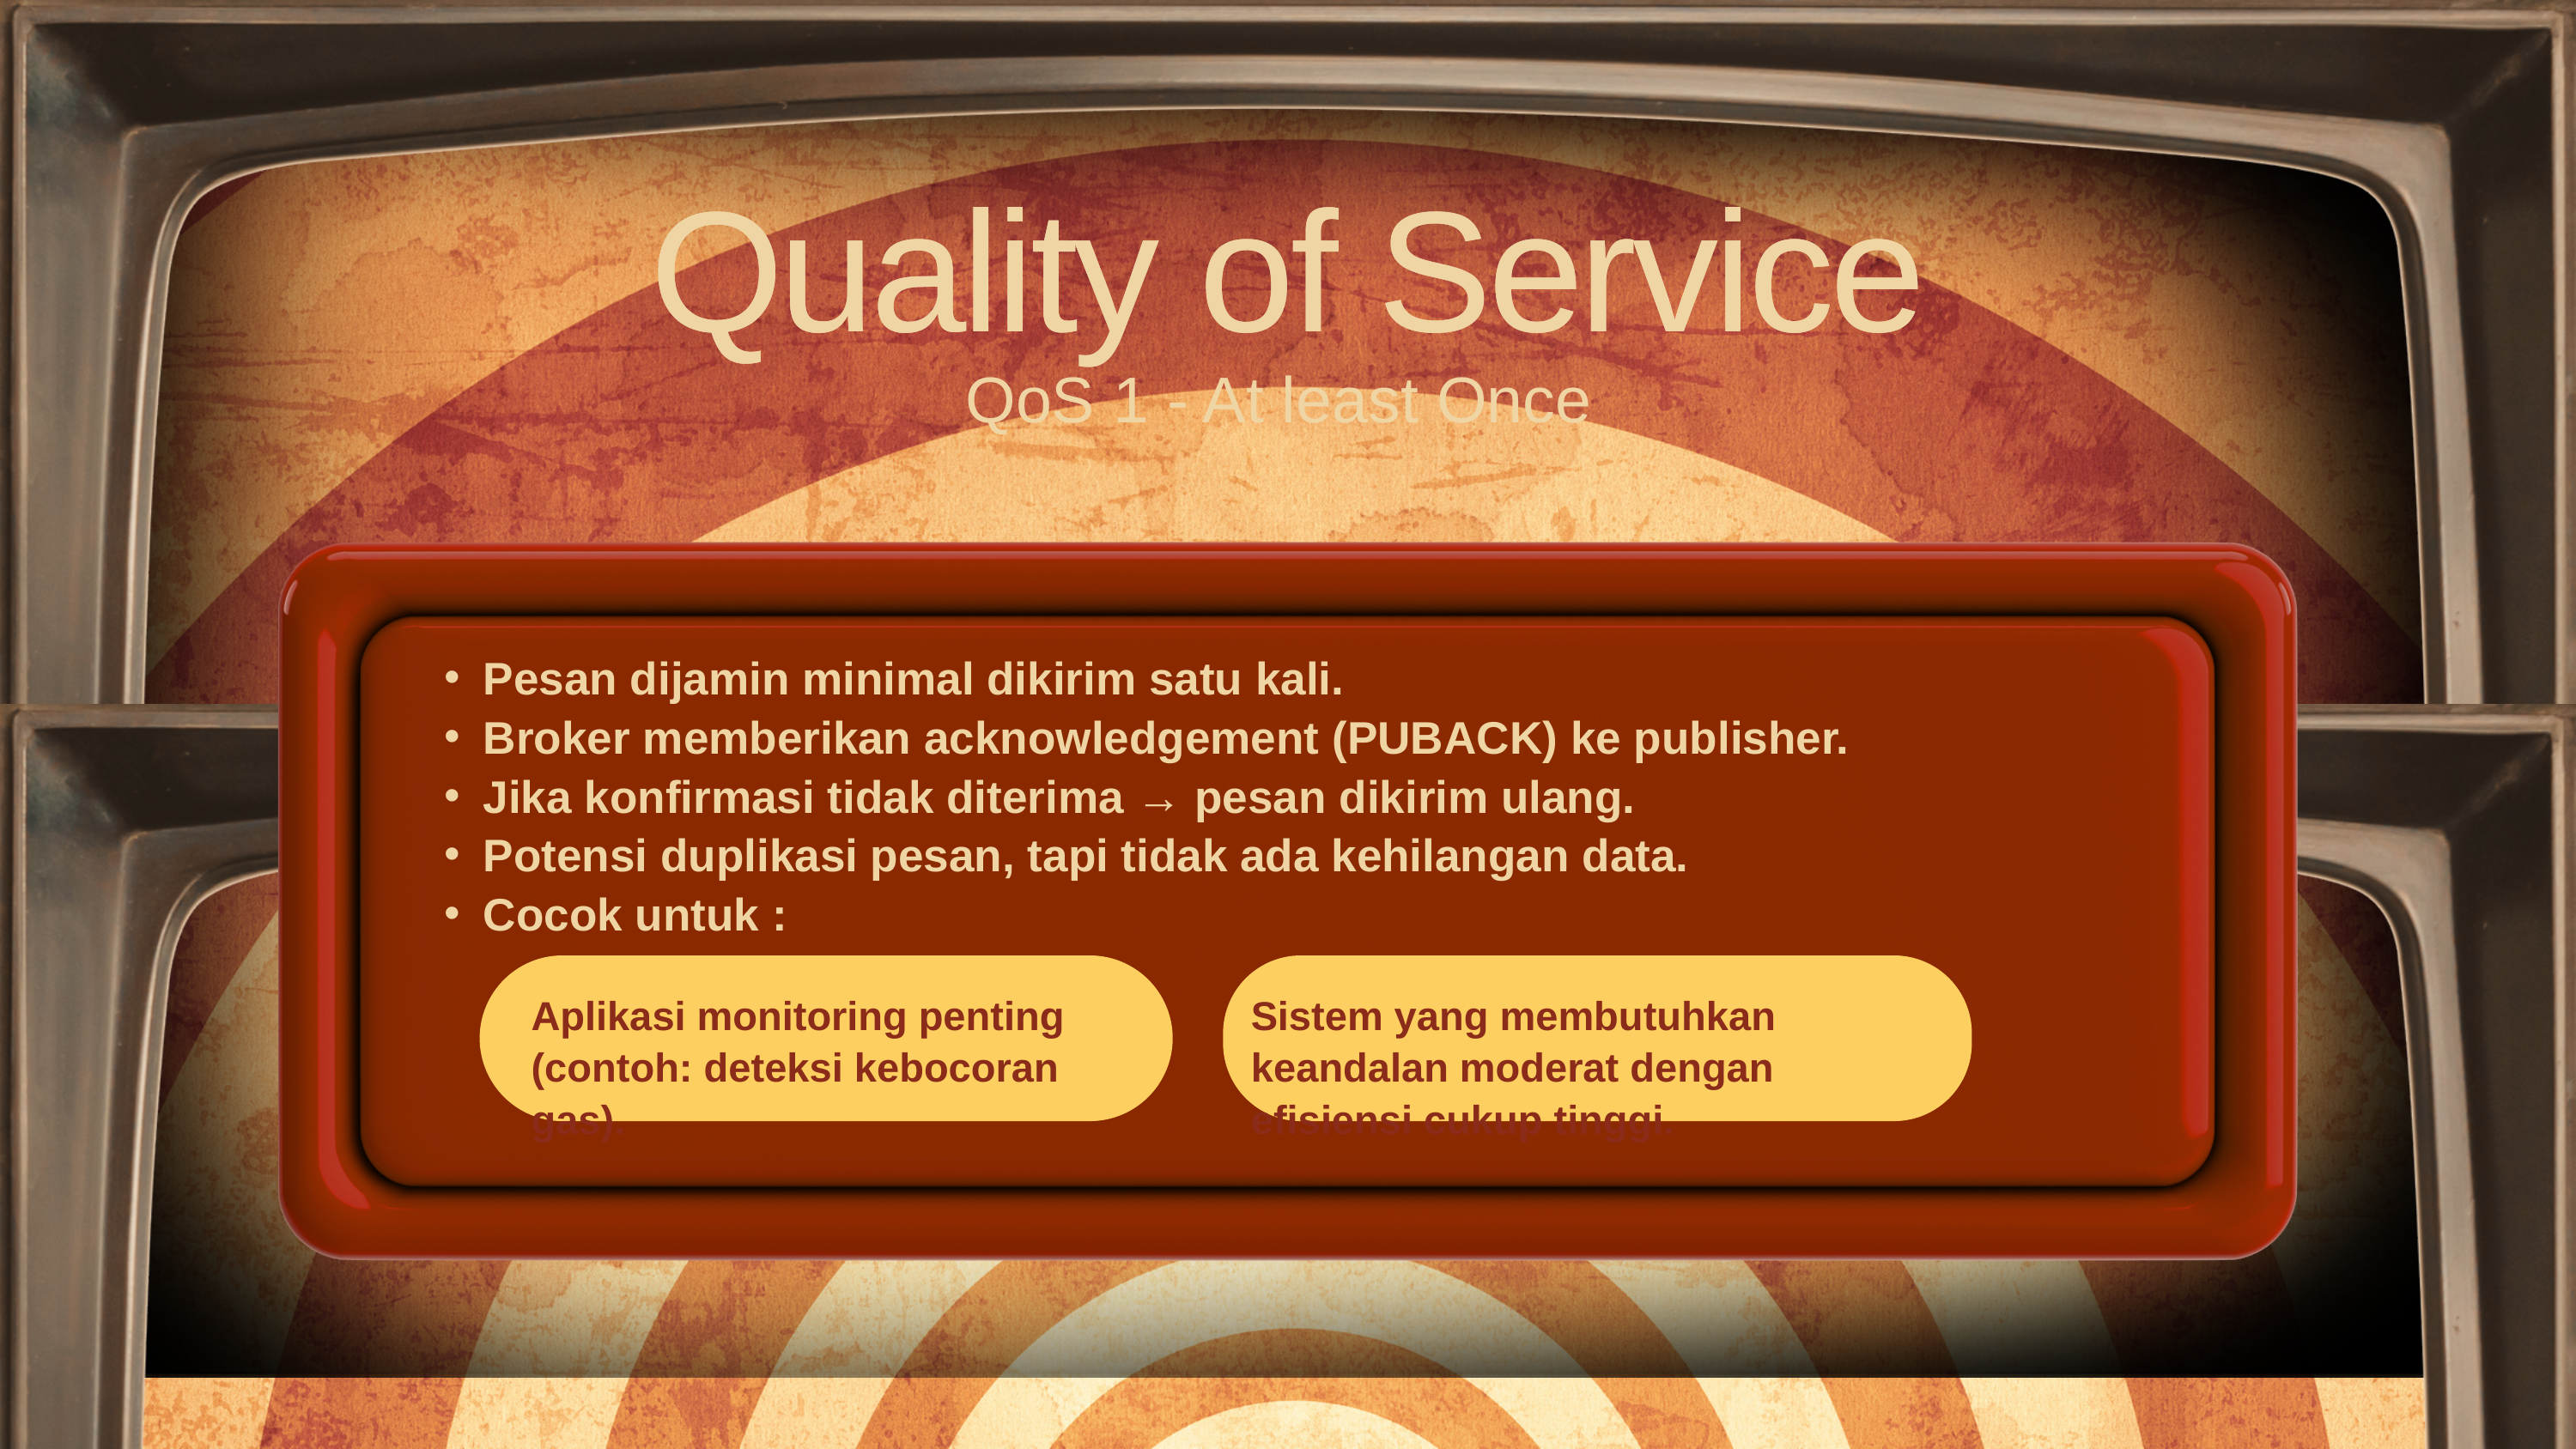

Quality of Service
Quality of Service
QoS 1 - At least Once

Pesan dijamin minimal dikirim satu kali.
Broker memberikan acknowledgement (PUBACK) ke publisher.
Jika konfirmasi tidak diterima → pesan dikirim ulang.
Potensi duplikasi pesan, tapi tidak ada kehilangan data.
Cocok untuk :

Aplikasi monitoring penting (contoh: deteksi kebocoran gas).
Sistem yang membutuhkan keandalan moderat dengan efisiensi cukup tinggi.